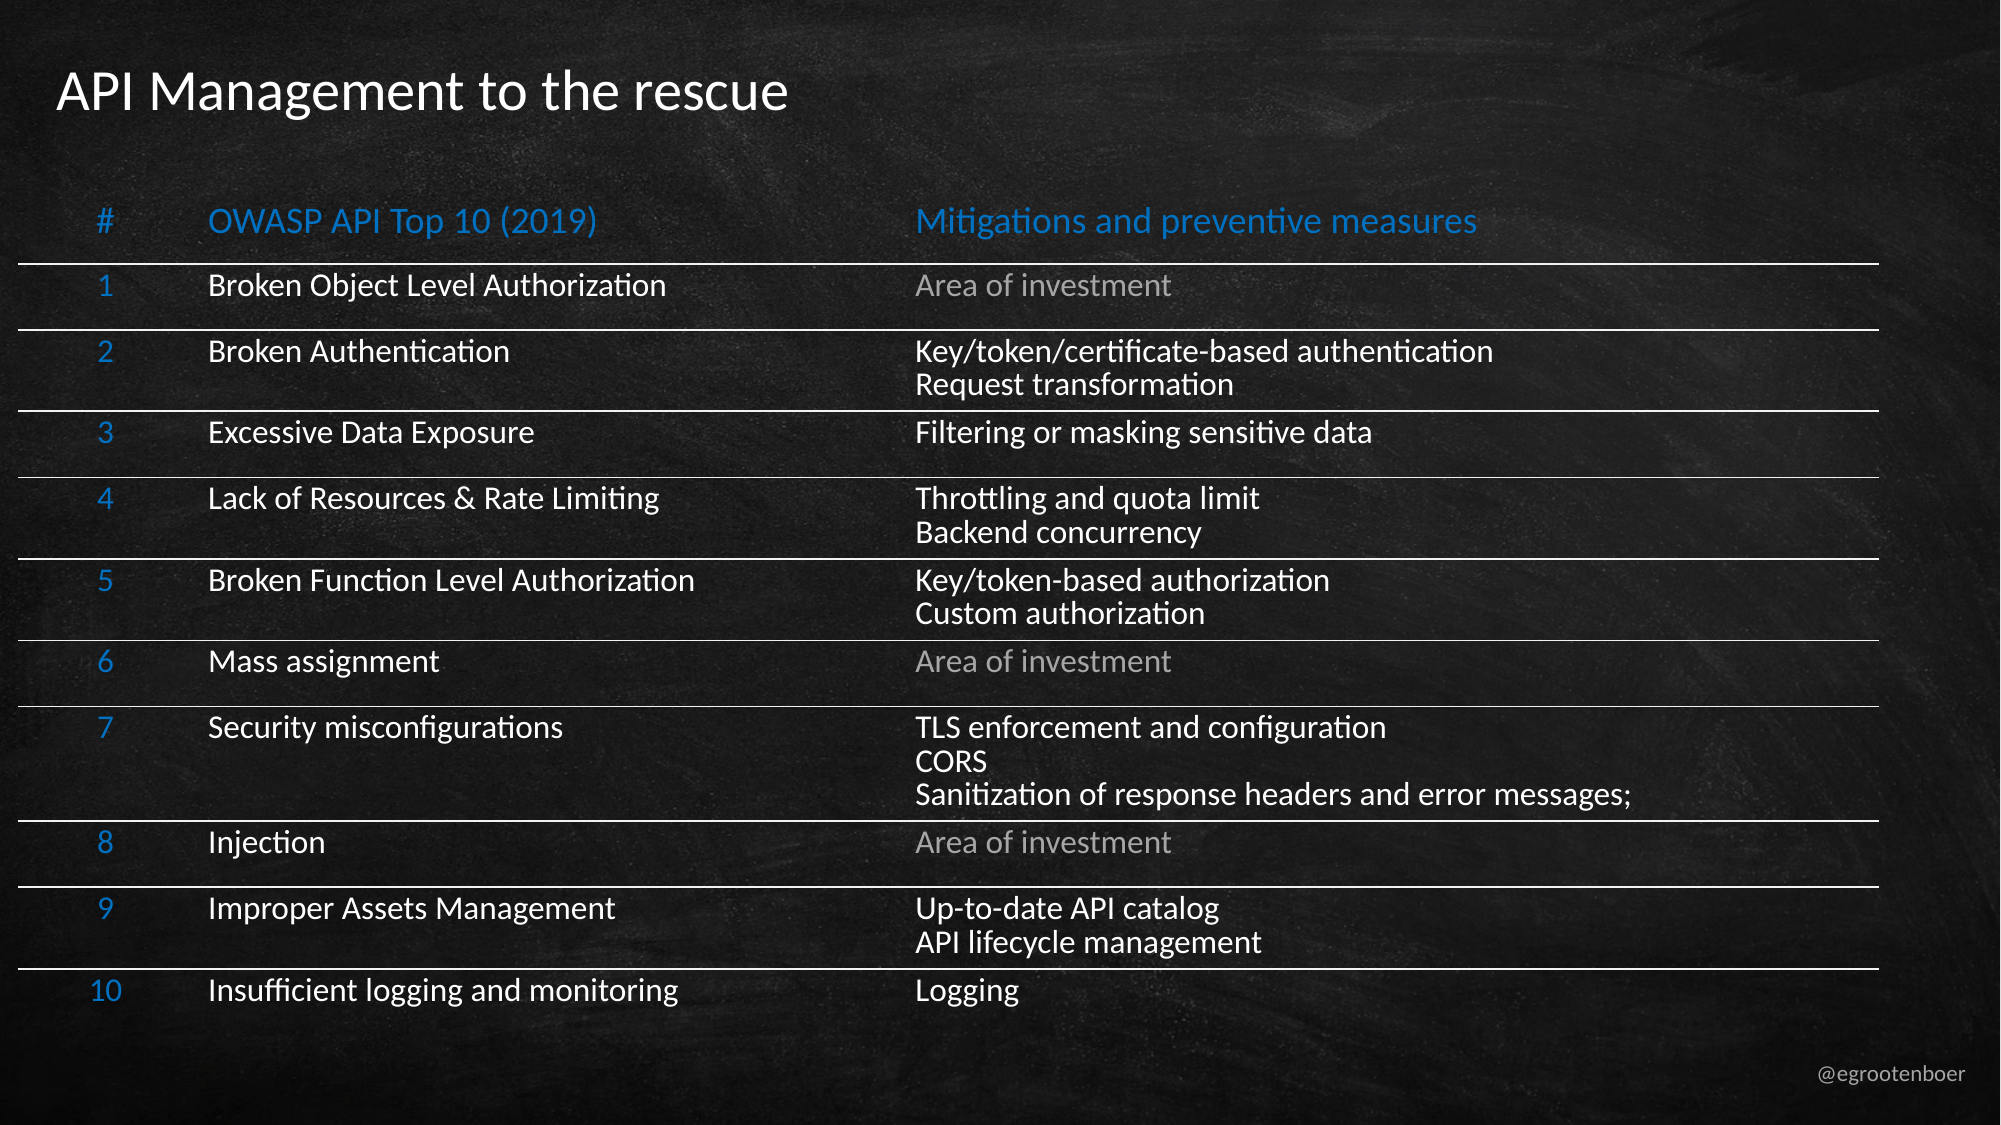

# API Management to the rescue
| # | OWASP API Top 10 (2019) | Mitigations and preventive measures |
| --- | --- | --- |
| 1 | Broken Object Level Authorization | Area of investment |
| 2 | Broken Authentication | Key/token/certificate-based authentication Request transformation |
| 3 | Excessive Data Exposure | Filtering or masking sensitive data |
| 4 | Lack of Resources & Rate Limiting | Throttling and quota limit Backend concurrency |
| 5 | Broken Function Level Authorization | Key/token-based authorization Custom authorization |
| 6 | Mass assignment | Area of investment |
| 7 | Security misconfigurations | TLS enforcement and configuration CORS Sanitization of response headers and error messages; |
| 8 | Injection | Area of investment |
| 9 | Improper Assets Management | Up-to-date API catalog API lifecycle management |
| 10 | Insufficient logging and monitoring | Logging |